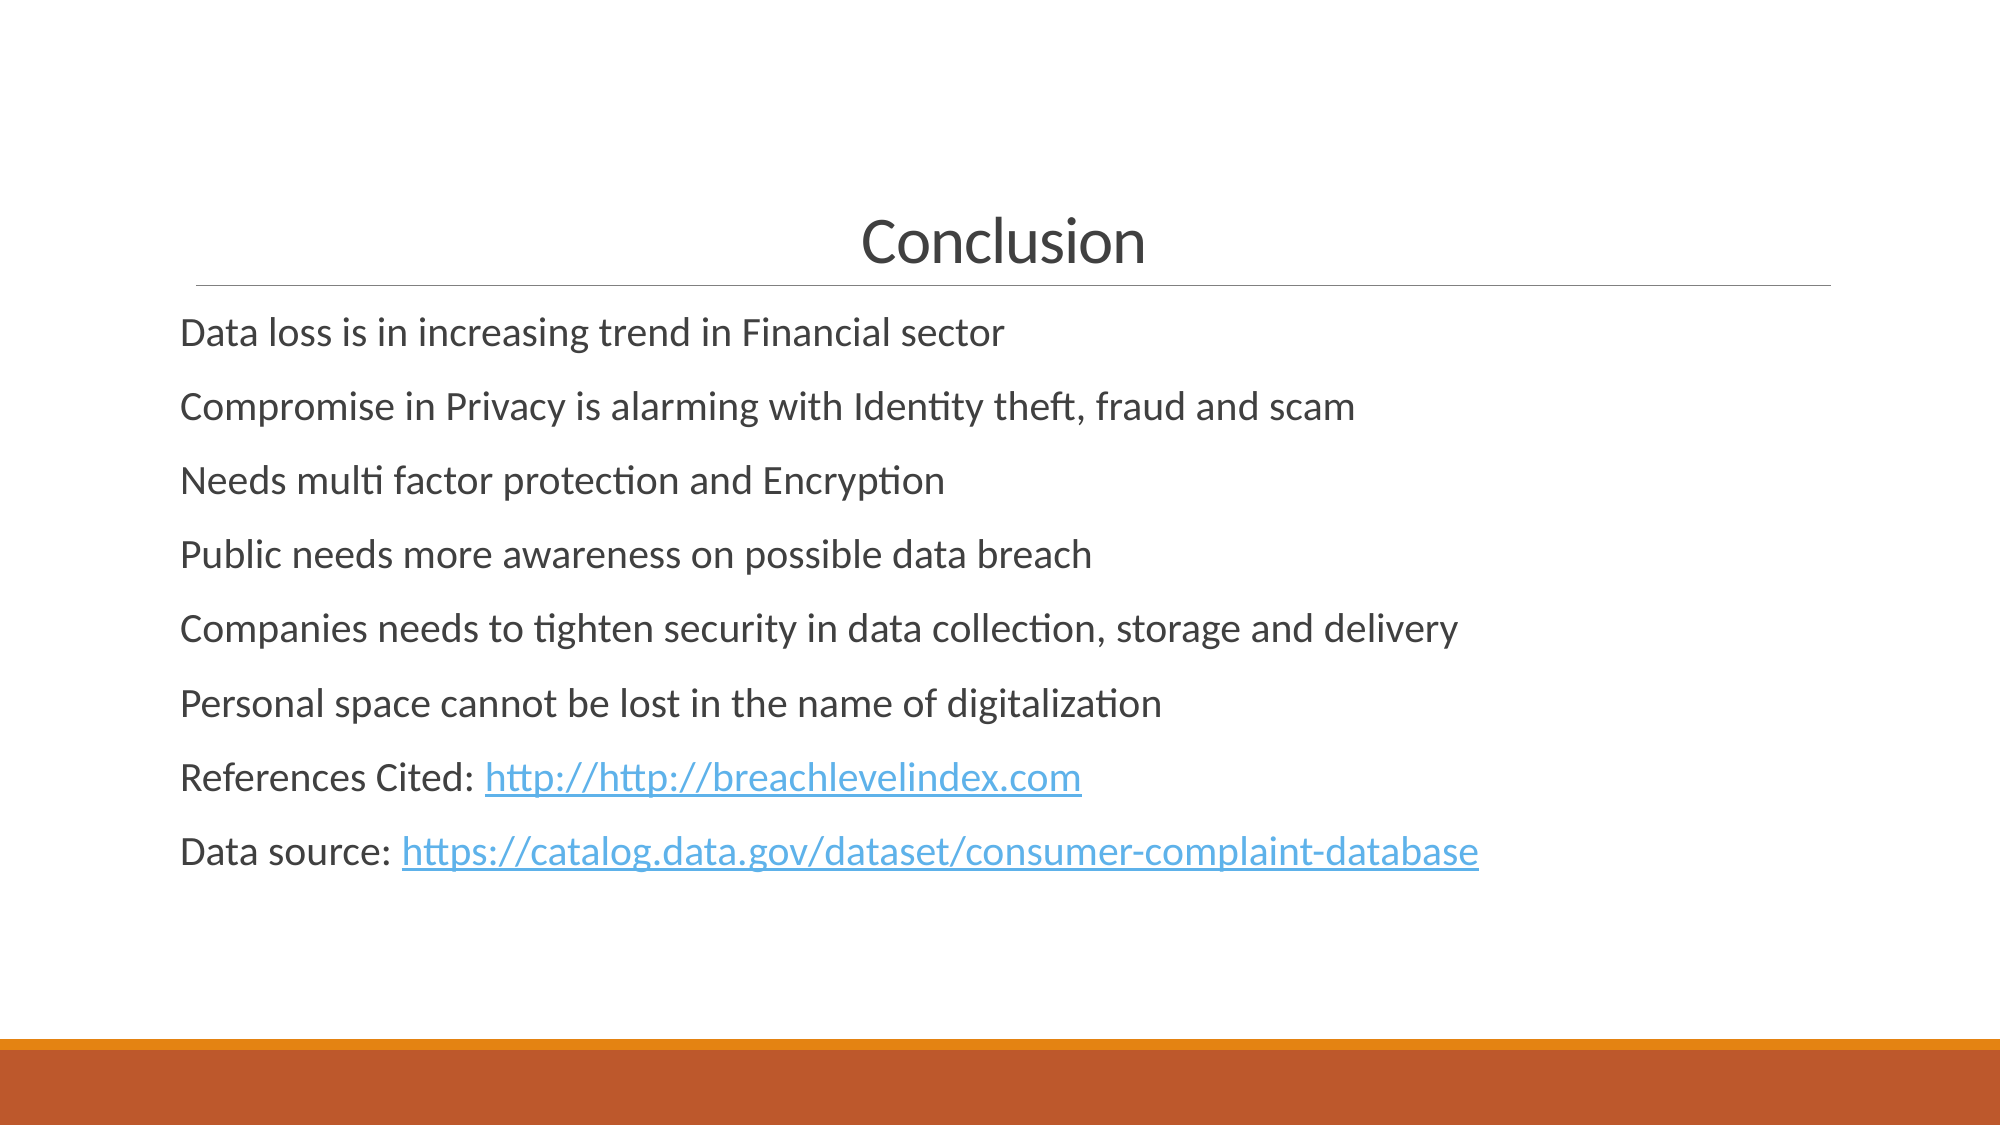

# Conclusion
Data loss is in increasing trend in Financial sector
Compromise in Privacy is alarming with Identity theft, fraud and scam
Needs multi factor protection and Encryption
Public needs more awareness on possible data breach
Companies needs to tighten security in data collection, storage and delivery
Personal space cannot be lost in the name of digitalization
References Cited: http://http://breachlevelindex.com
Data source: https://catalog.data.gov/dataset/consumer-complaint-database